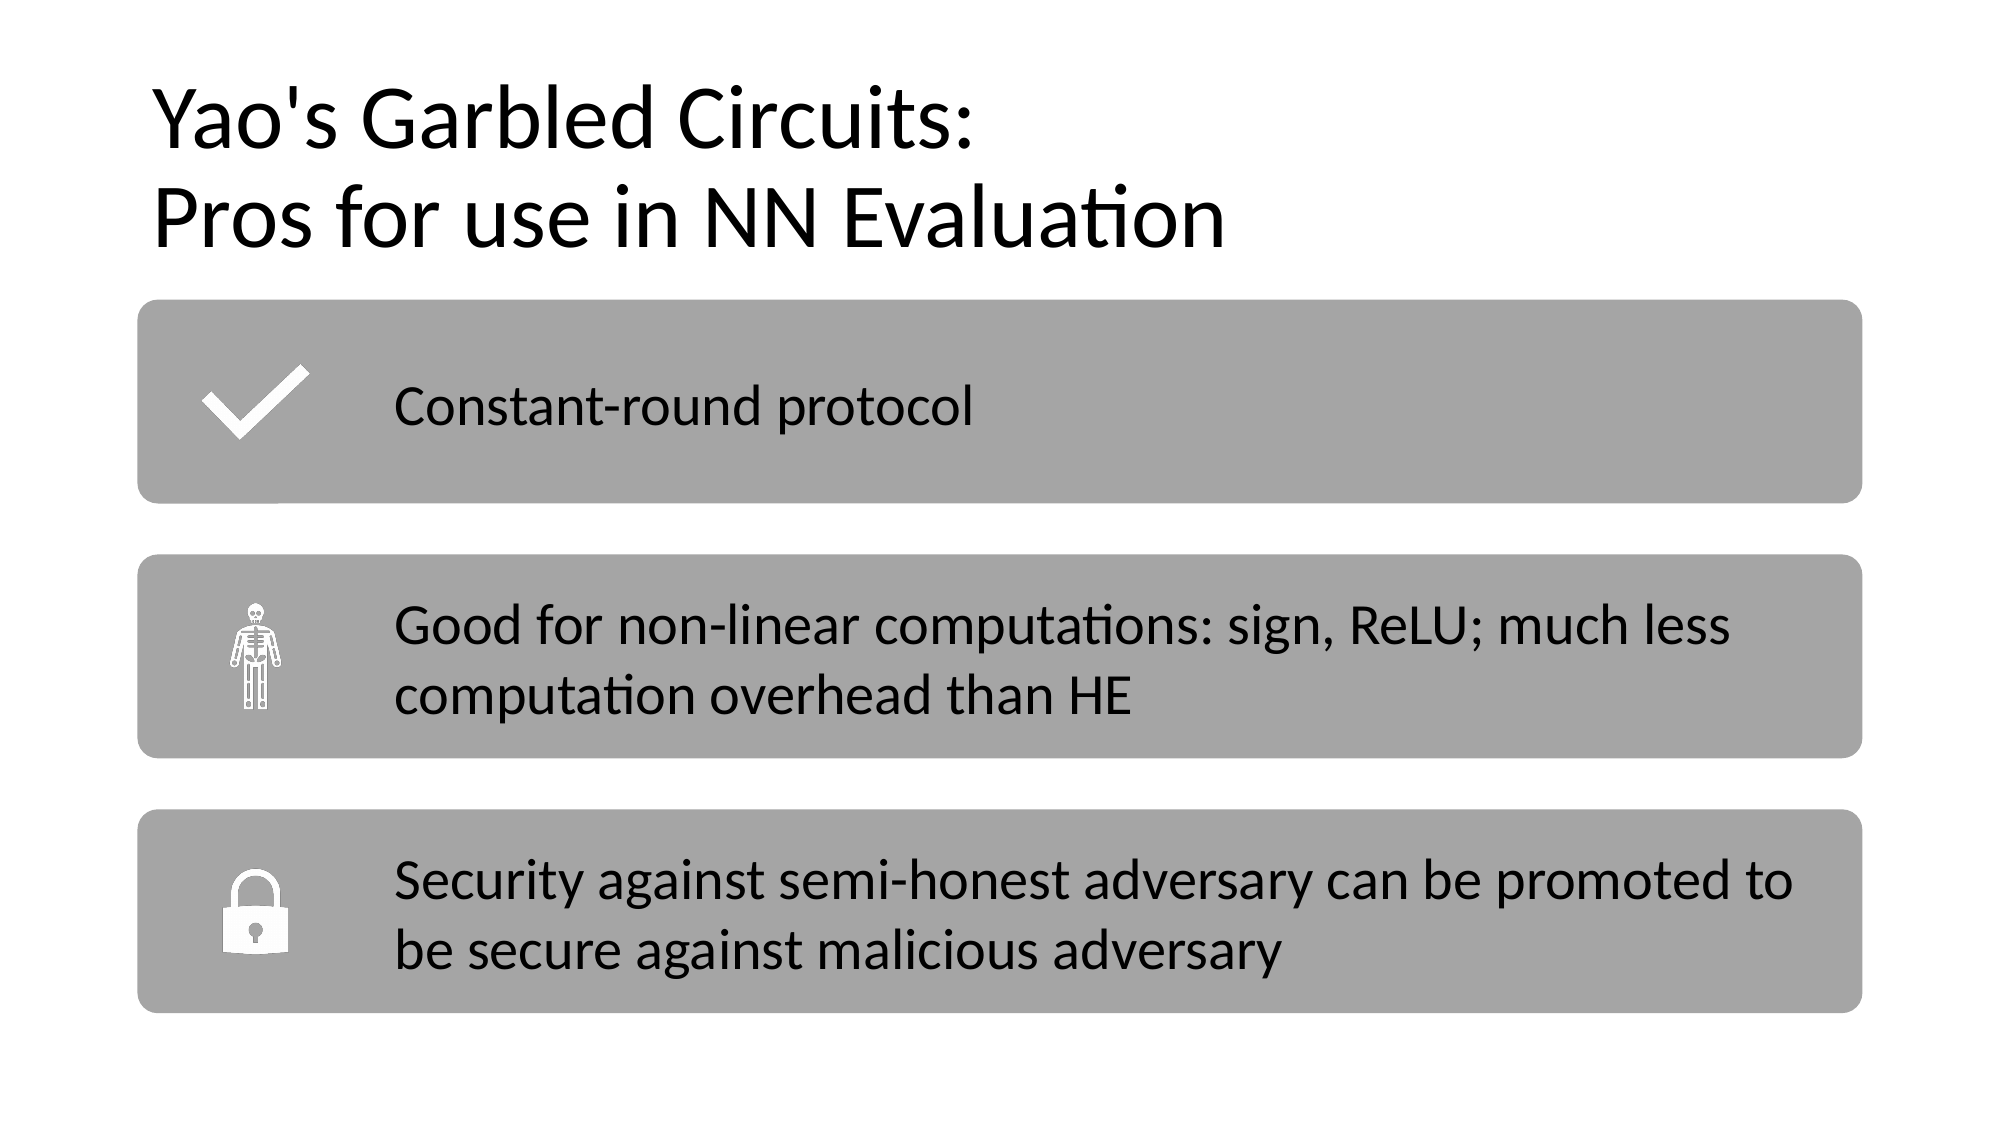

# Yao's Garbled Circuits: Pros for use in NN Evaluation
Constant-round protocol
Good for non-linear computations: sign, ReLU; much less computation overhead than HE
Security against semi-honest adversary can be promoted to be secure against malicious adversary